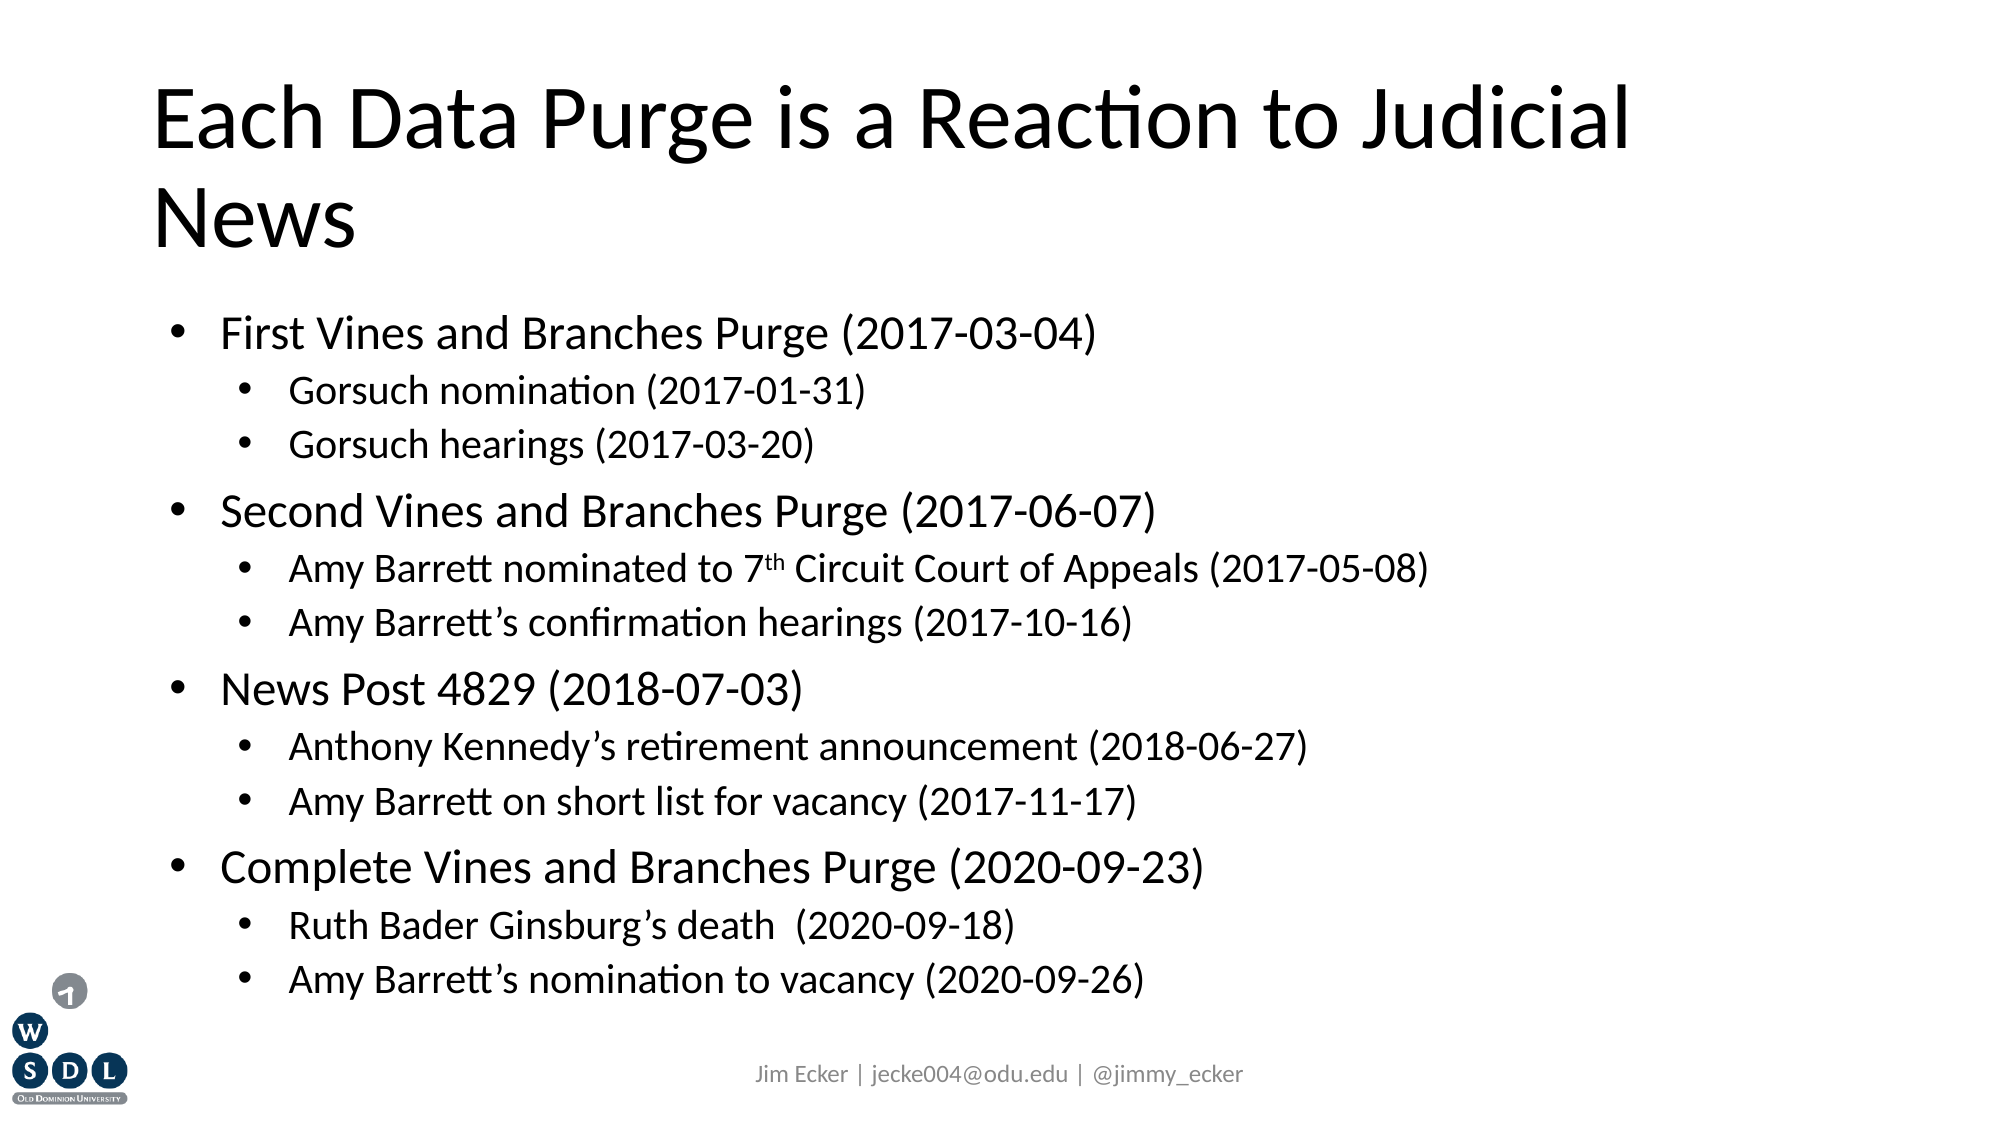

# Each Data Purge is a Reaction to Judicial News
First Vines and Branches Purge (2017-03-04)
Gorsuch nomination (2017-01-31)
Gorsuch hearings (2017-03-20)
Second Vines and Branches Purge (2017-06-07)
Amy Barrett nominated to 7th Circuit Court of Appeals (2017-05-08)
Amy Barrett’s confirmation hearings (2017-10-16)
News Post 4829 (2018-07-03)
Anthony Kennedy’s retirement announcement (2018-06-27)
Amy Barrett on short list for vacancy (2017-11-17)
Complete Vines and Branches Purge (2020-09-23)
Ruth Bader Ginsburg’s death  (2020-09-18)
Amy Barrett’s nomination to vacancy (2020-09-26)
Jim Ecker | jecke004@odu.edu | @jimmy_ecker